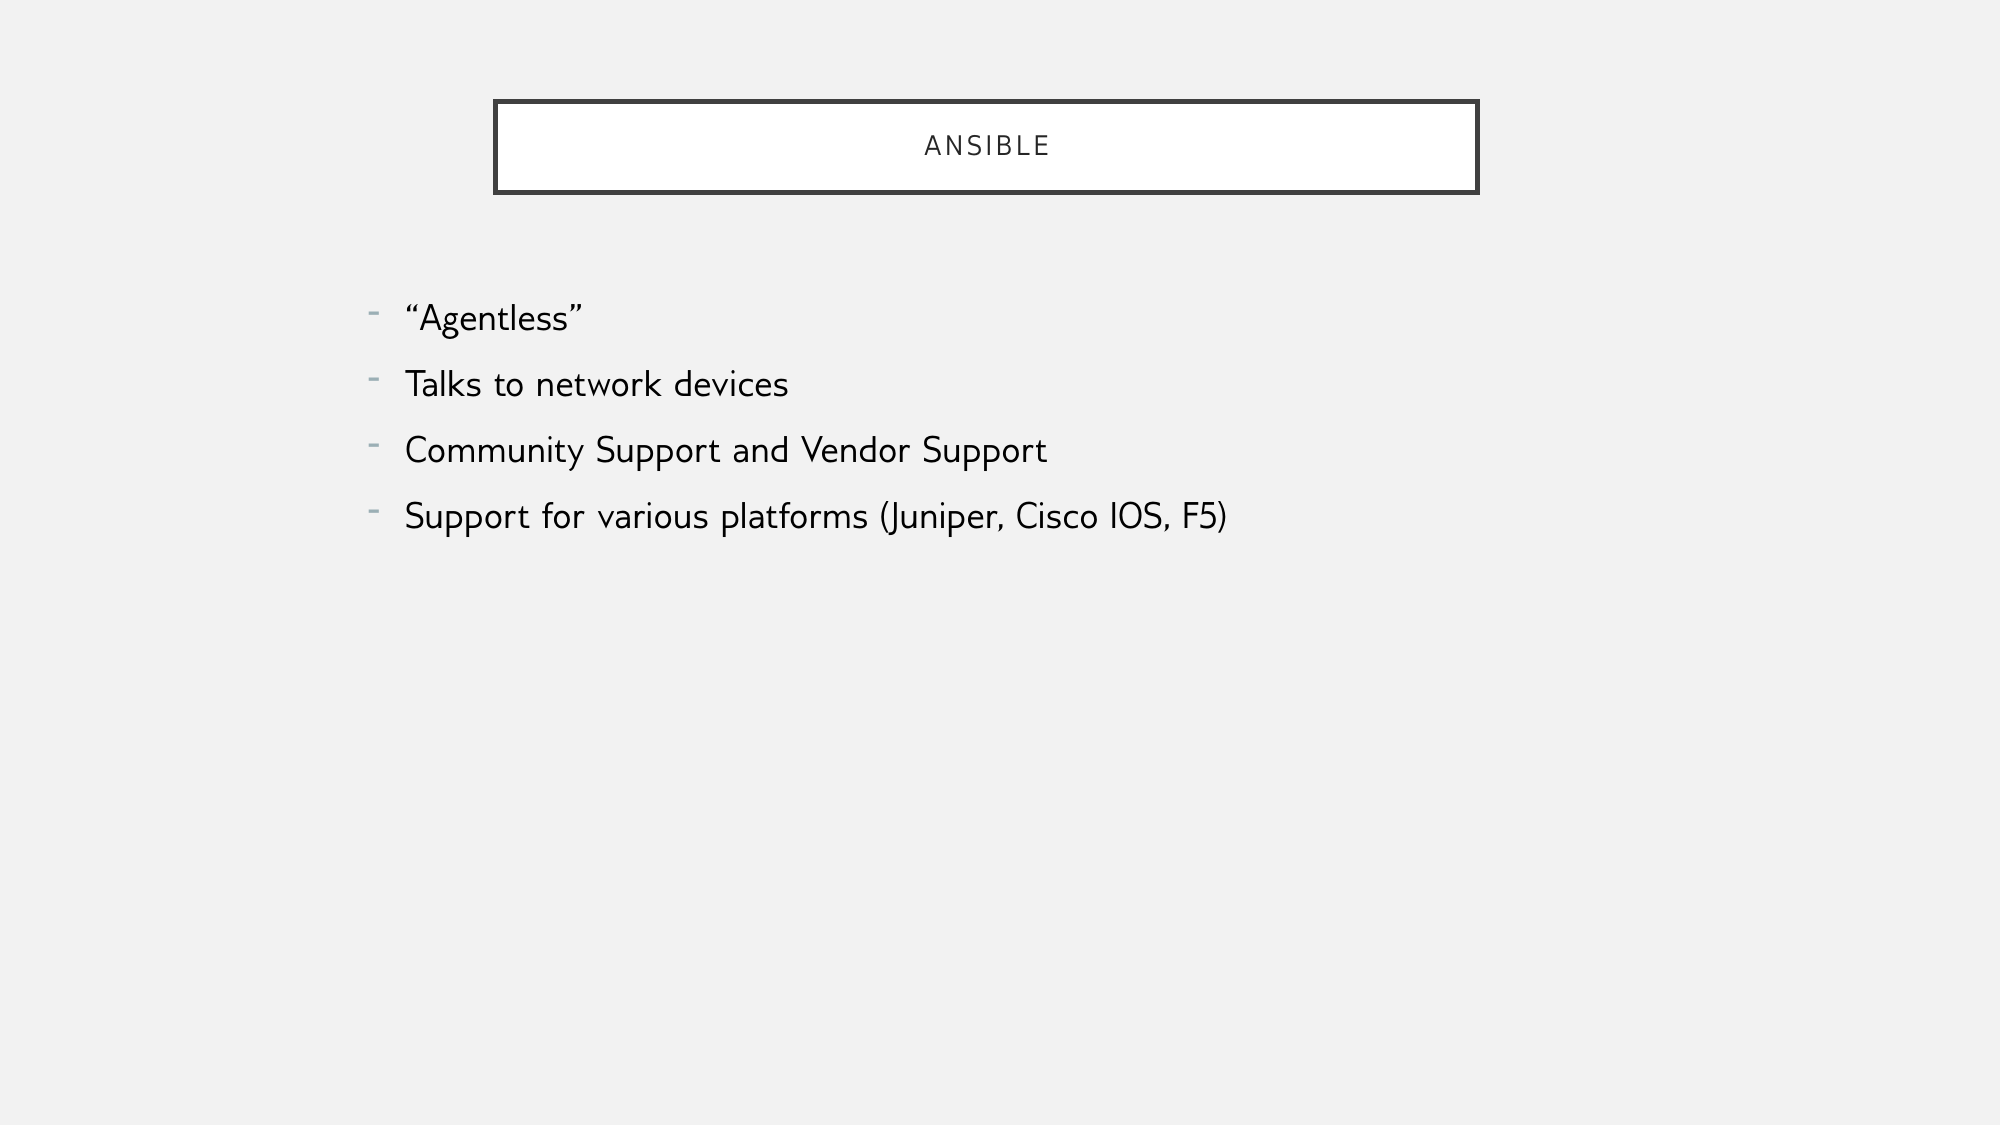

# Ansible
“Agentless”
Talks to network devices
Community Support and Vendor Support
Support for various platforms (Juniper, Cisco IOS, F5)